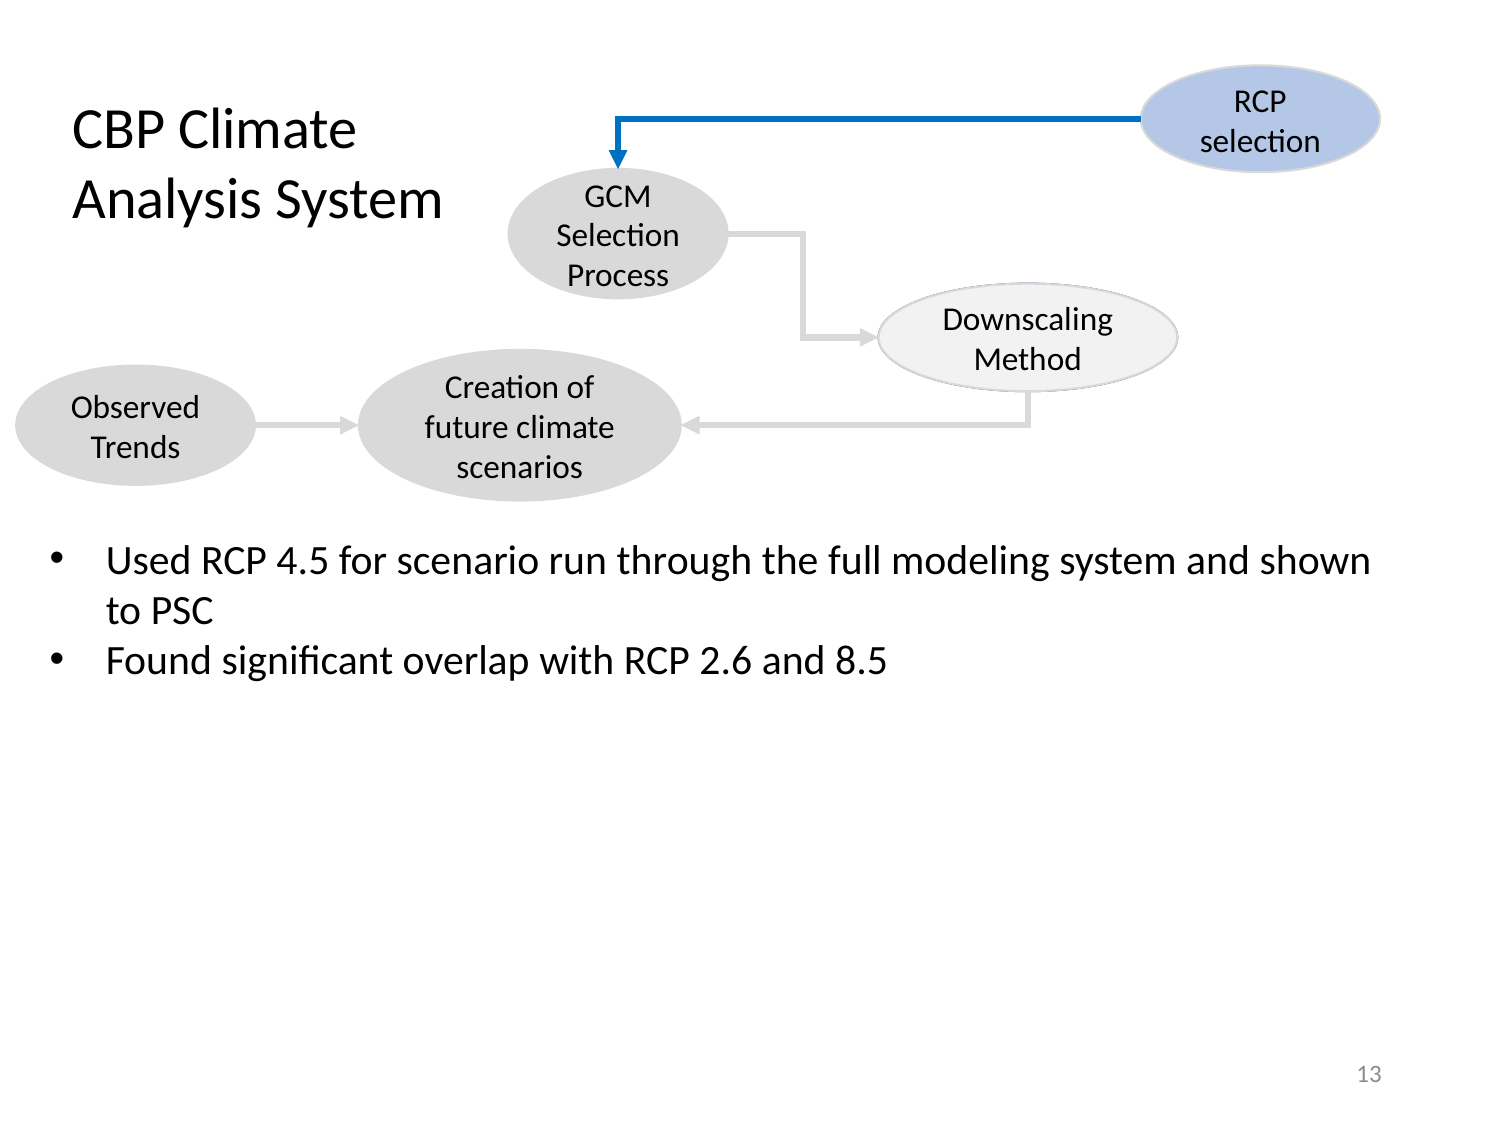

RCP selection
CBP Climate Analysis System
GCM Selection Process
Downscaling Method
Downscaling Method
Creation of future climate scenarios
Observed Trends
Used RCP 4.5 for scenario run through the full modeling system and shown to PSC
Found significant overlap with RCP 2.6 and 8.5

13